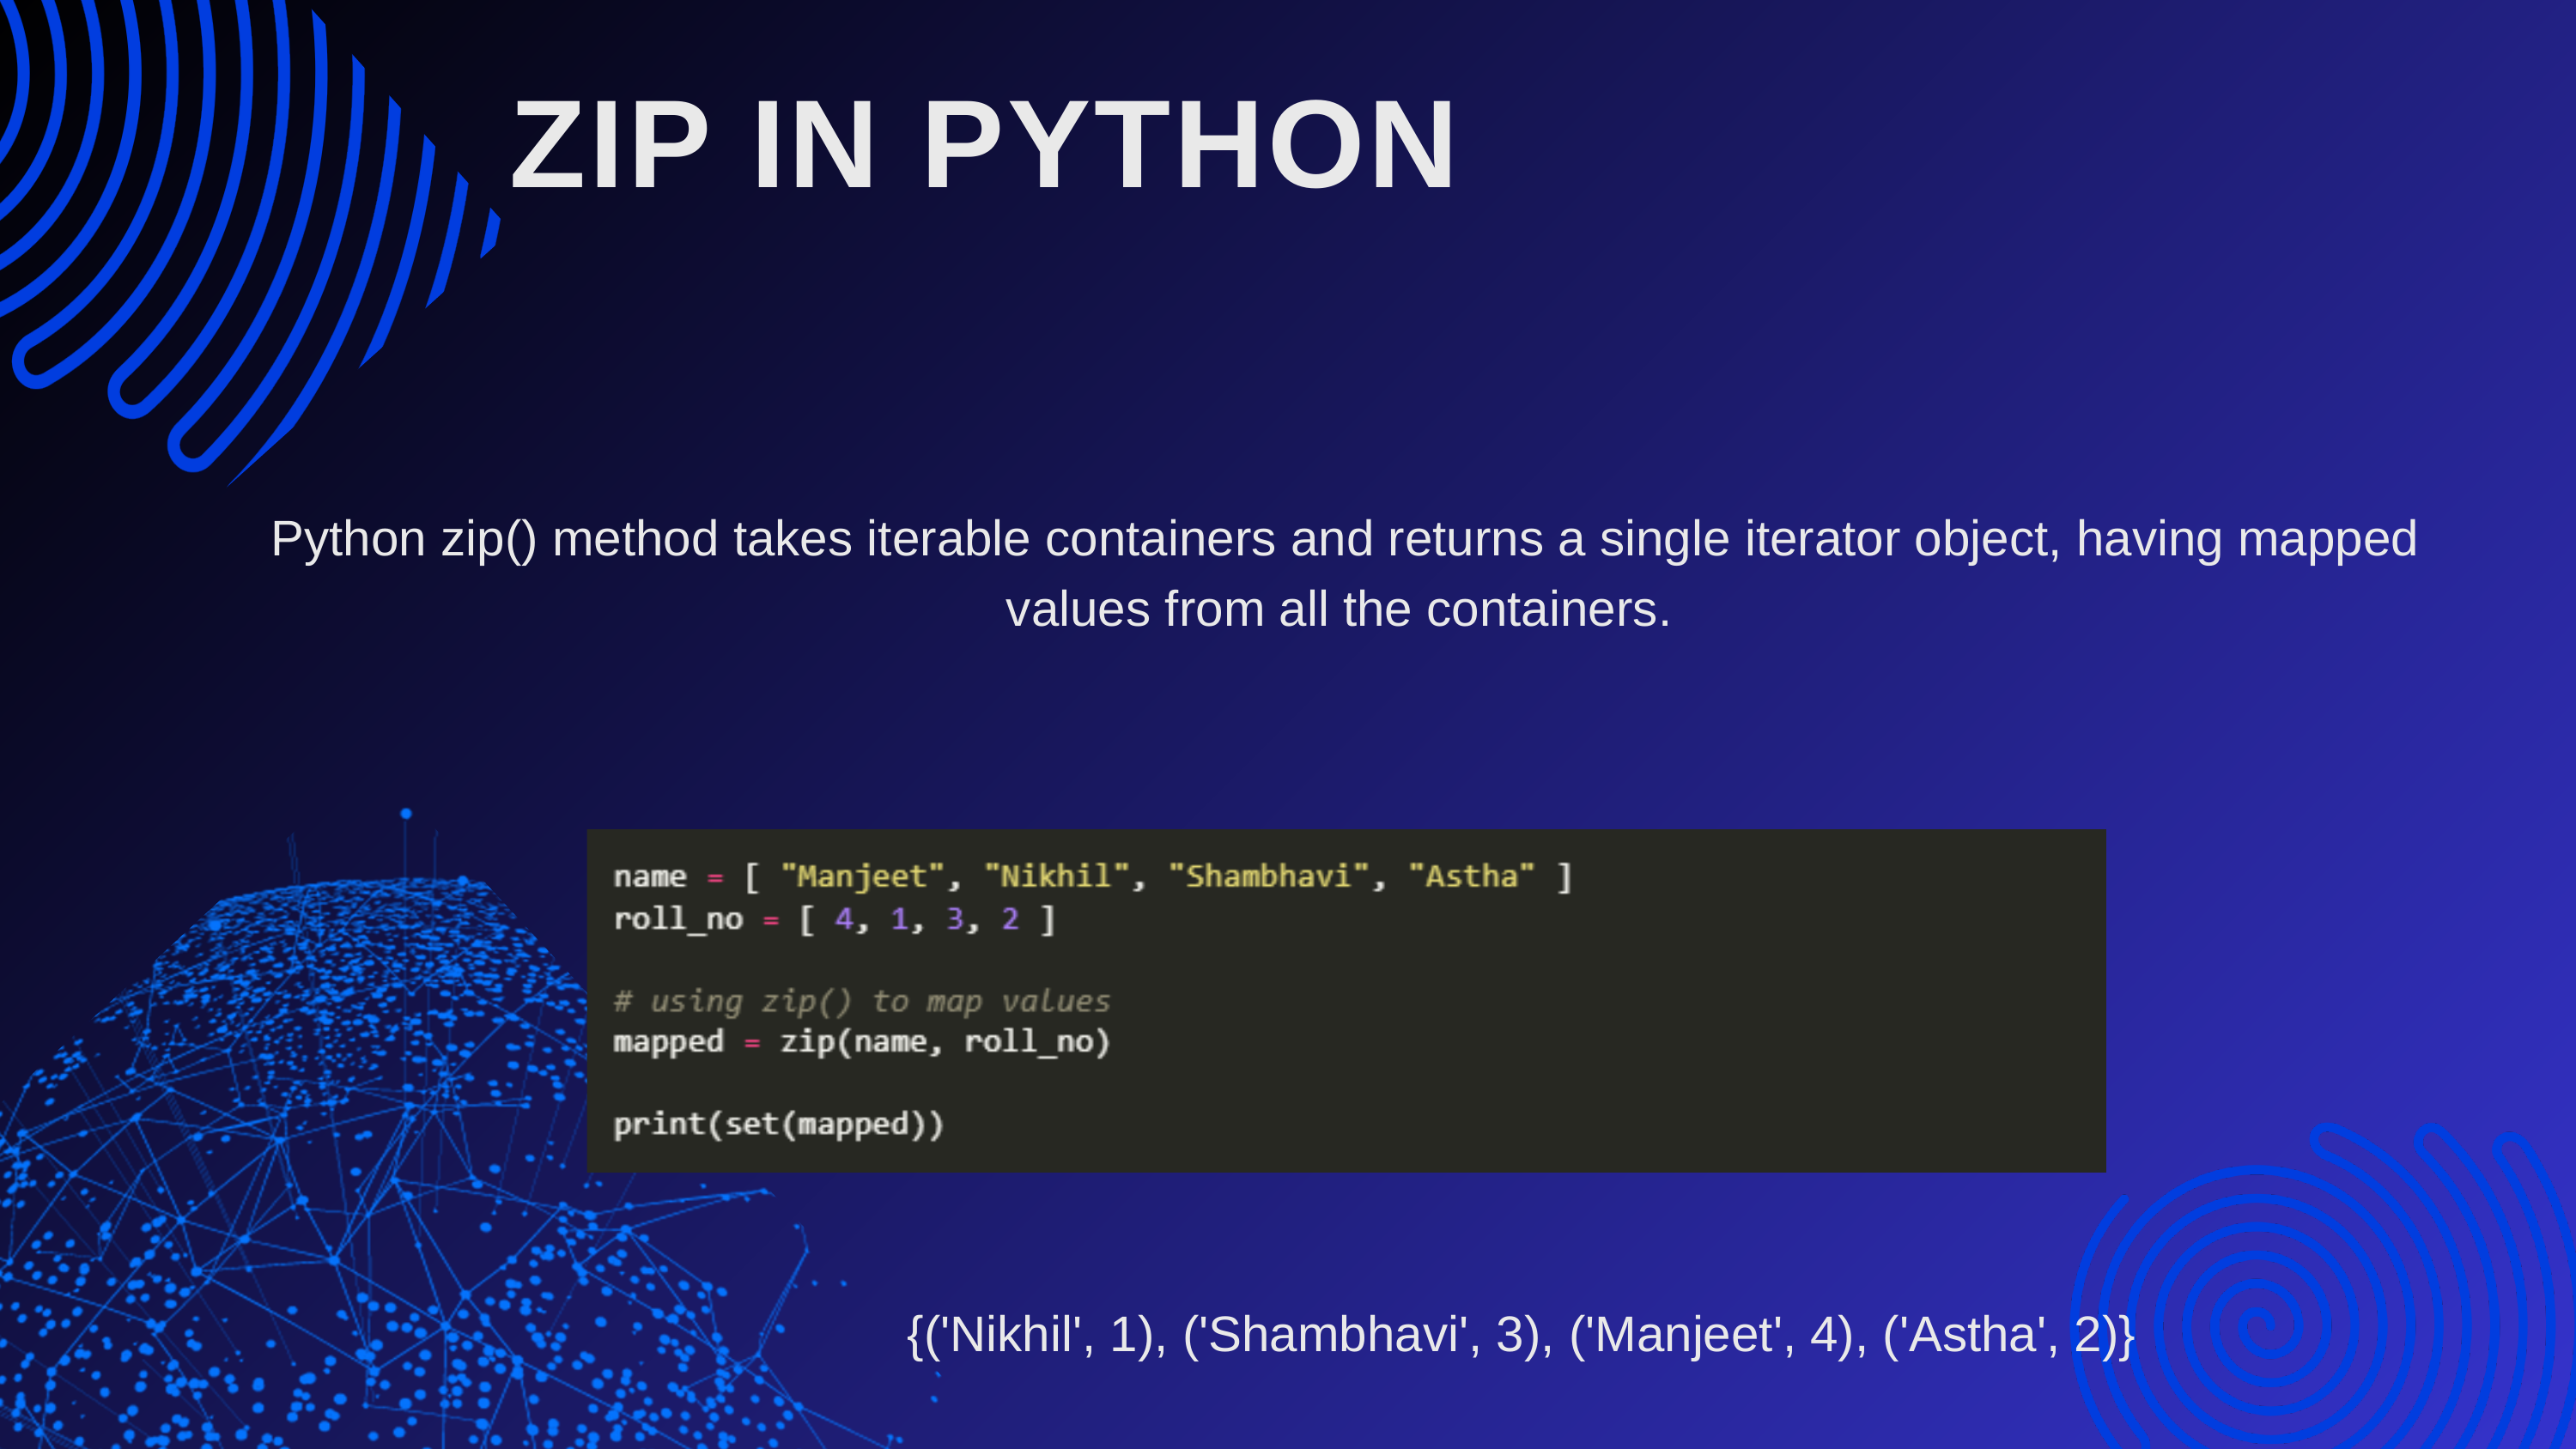

ZIP IN PYTHON
Python zip() method takes iterable containers and returns a single iterator object, having mapped values from all the containers.

{('Nikhil', 1), ('Shambhavi', 3), ('Manjeet', 4), ('Astha', 2)}